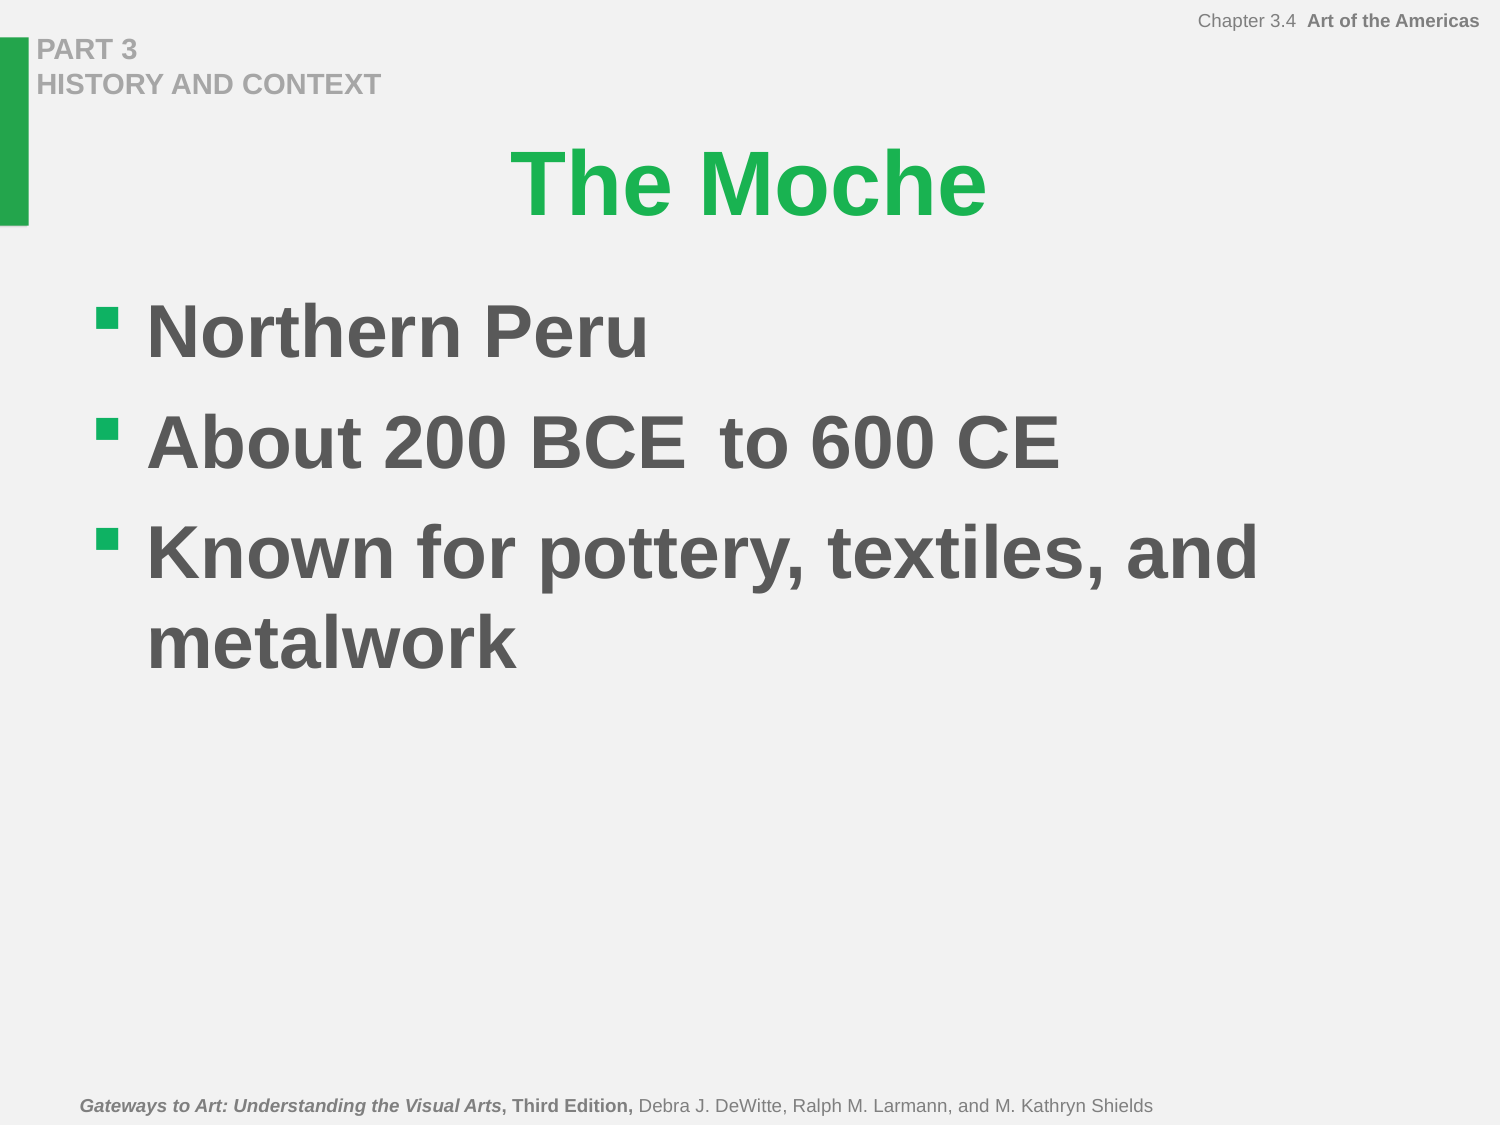

# The Moche
Northern Peru
About 200 bce  to 600 ce
Known for pottery, textiles, and metalwork